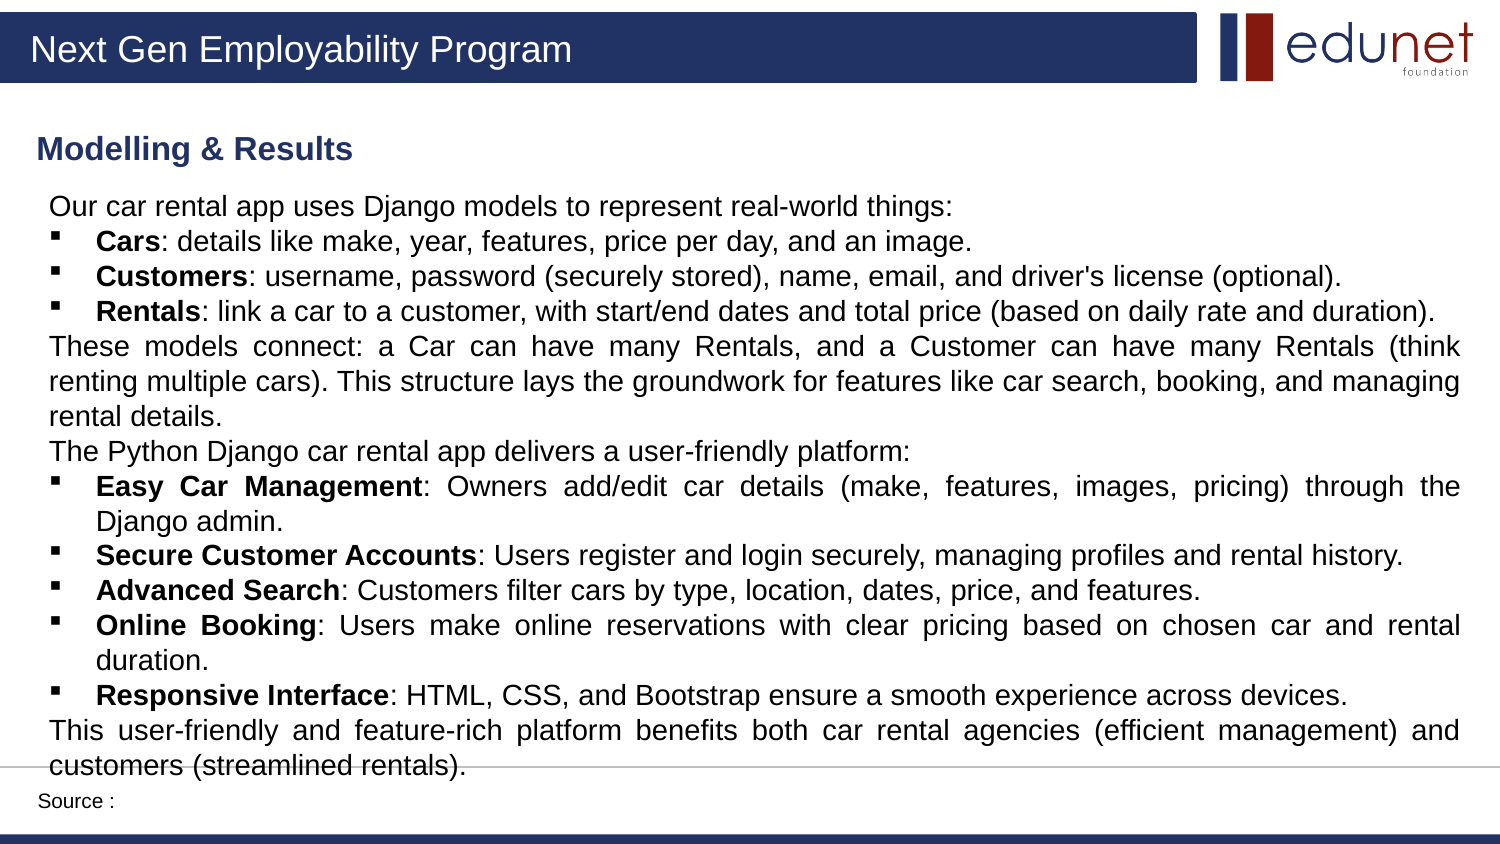

Modelling & Results
Our car rental app uses Django models to represent real-world things:
Cars: details like make, year, features, price per day, and an image.
Customers: username, password (securely stored), name, email, and driver's license (optional).
Rentals: link a car to a customer, with start/end dates and total price (based on daily rate and duration).
These models connect: a Car can have many Rentals, and a Customer can have many Rentals (think renting multiple cars). This structure lays the groundwork for features like car search, booking, and managing rental details.
The Python Django car rental app delivers a user-friendly platform:
Easy Car Management: Owners add/edit car details (make, features, images, pricing) through the Django admin.
Secure Customer Accounts: Users register and login securely, managing profiles and rental history.
Advanced Search: Customers filter cars by type, location, dates, price, and features.
Online Booking: Users make online reservations with clear pricing based on chosen car and rental duration.
Responsive Interface: HTML, CSS, and Bootstrap ensure a smooth experience across devices.
This user-friendly and feature-rich platform benefits both car rental agencies (efficient management) and customers (streamlined rentals).
Source :